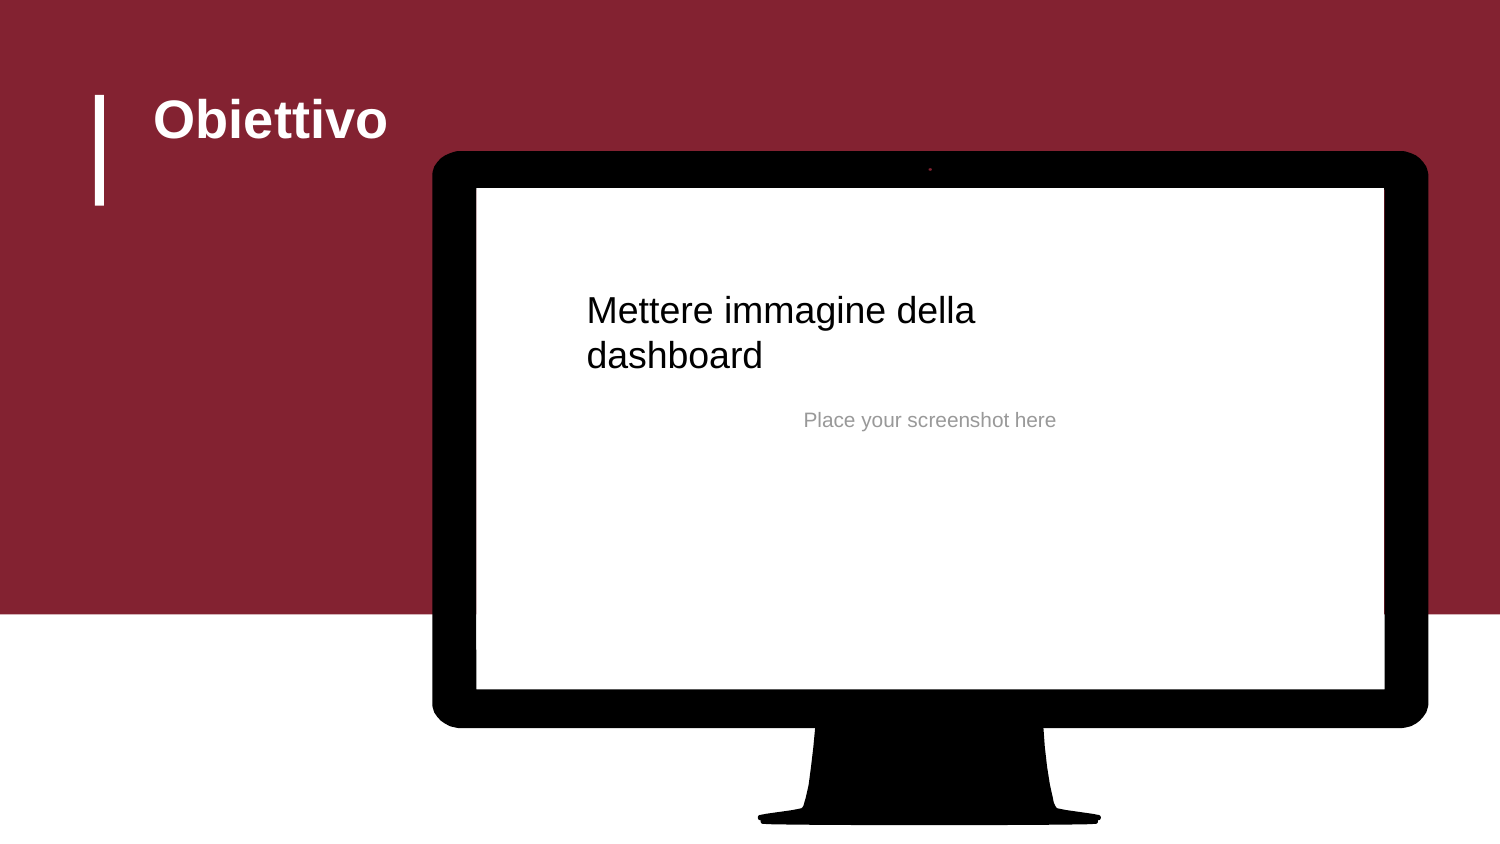

# Obiettivo

Place your screenshot here
Mettere immagine della dashboard